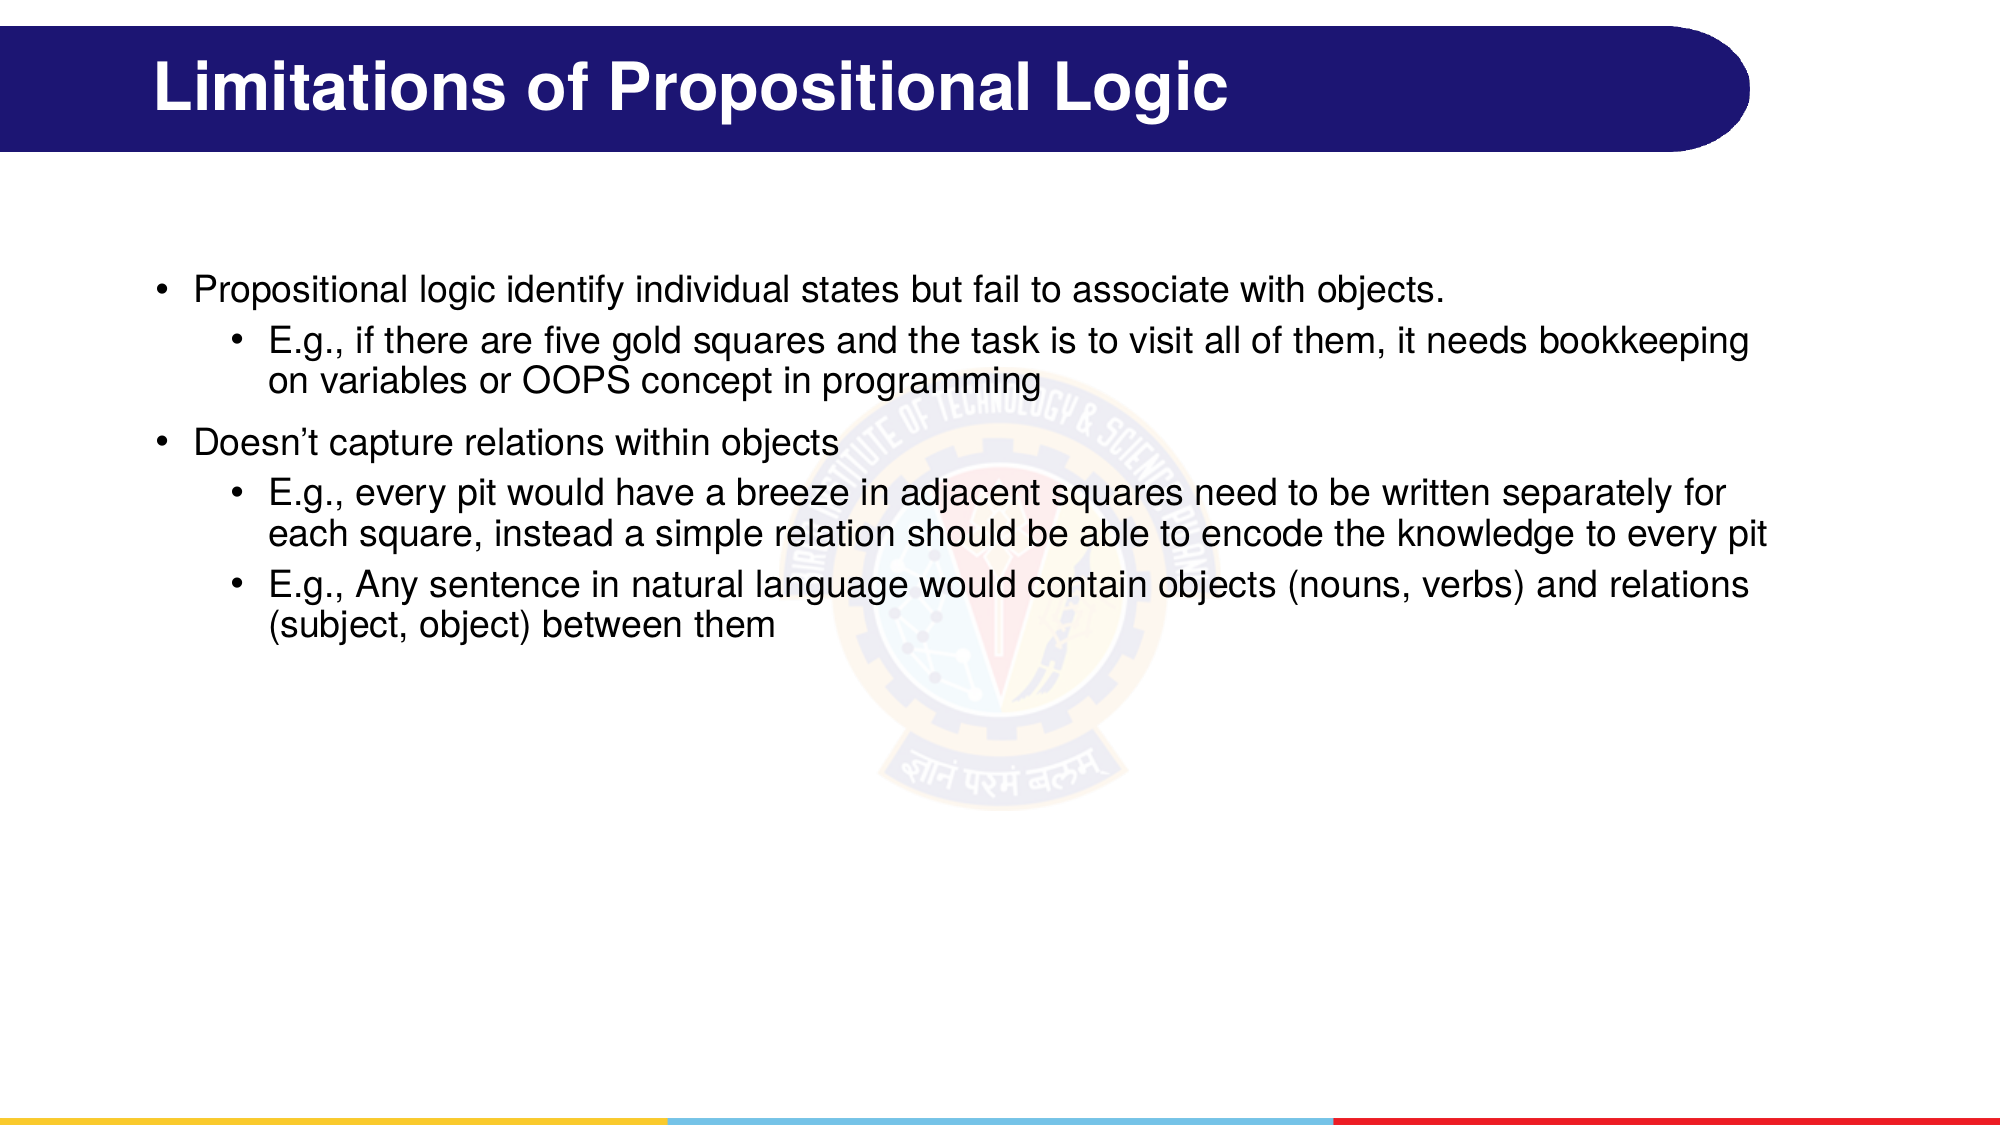

# Limitations of Propositional Logic

Propositional logic identify individual states but fail to associate with objects.
E.g., if there are five gold squares and the task is to visit all of them, it needs bookkeeping on variables or OOPS concept in programming
Doesn’t capture relations within objects
E.g., every pit would have a breeze in adjacent squares need to be written separately for each square, instead a simple relation should be able to encode the knowledge to every pit
E.g., Any sentence in natural language would contain objects (nouns, verbs) and relations (subject, object) between them